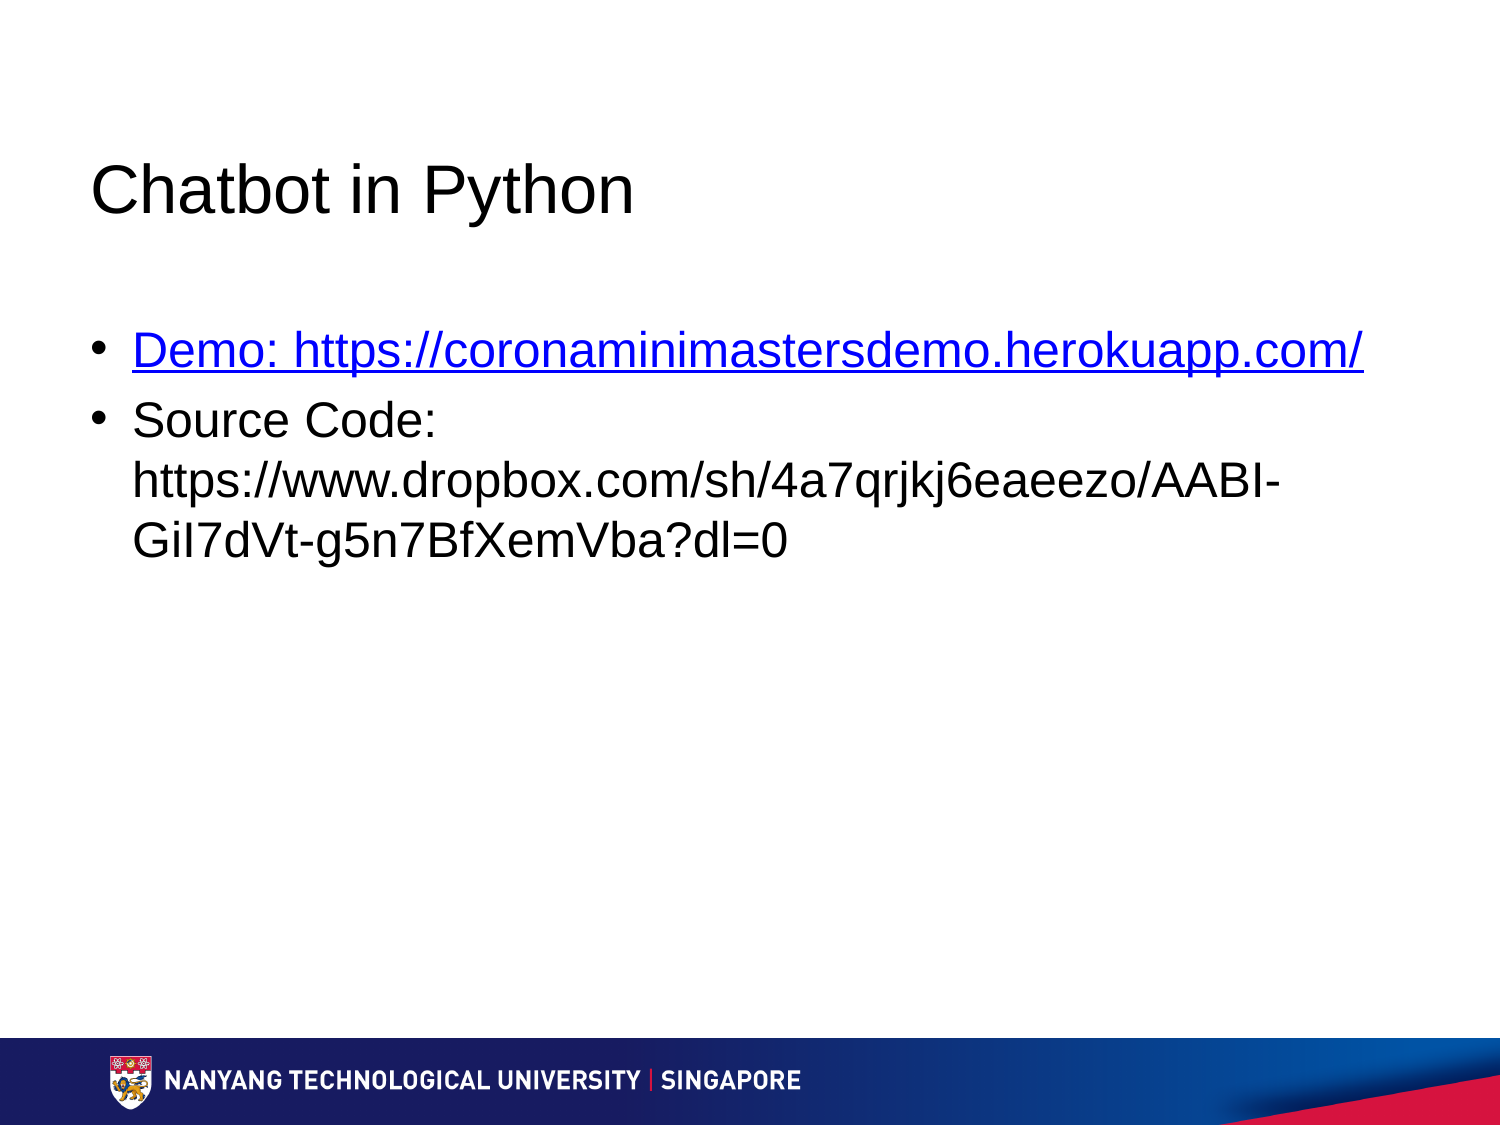

# Chatbot in Python
Demo: https://coronaminimastersdemo.herokuapp.com/
Source Code: https://www.dropbox.com/sh/4a7qrjkj6eaeezo/AABI-GiI7dVt-g5n7BfXemVba?dl=0